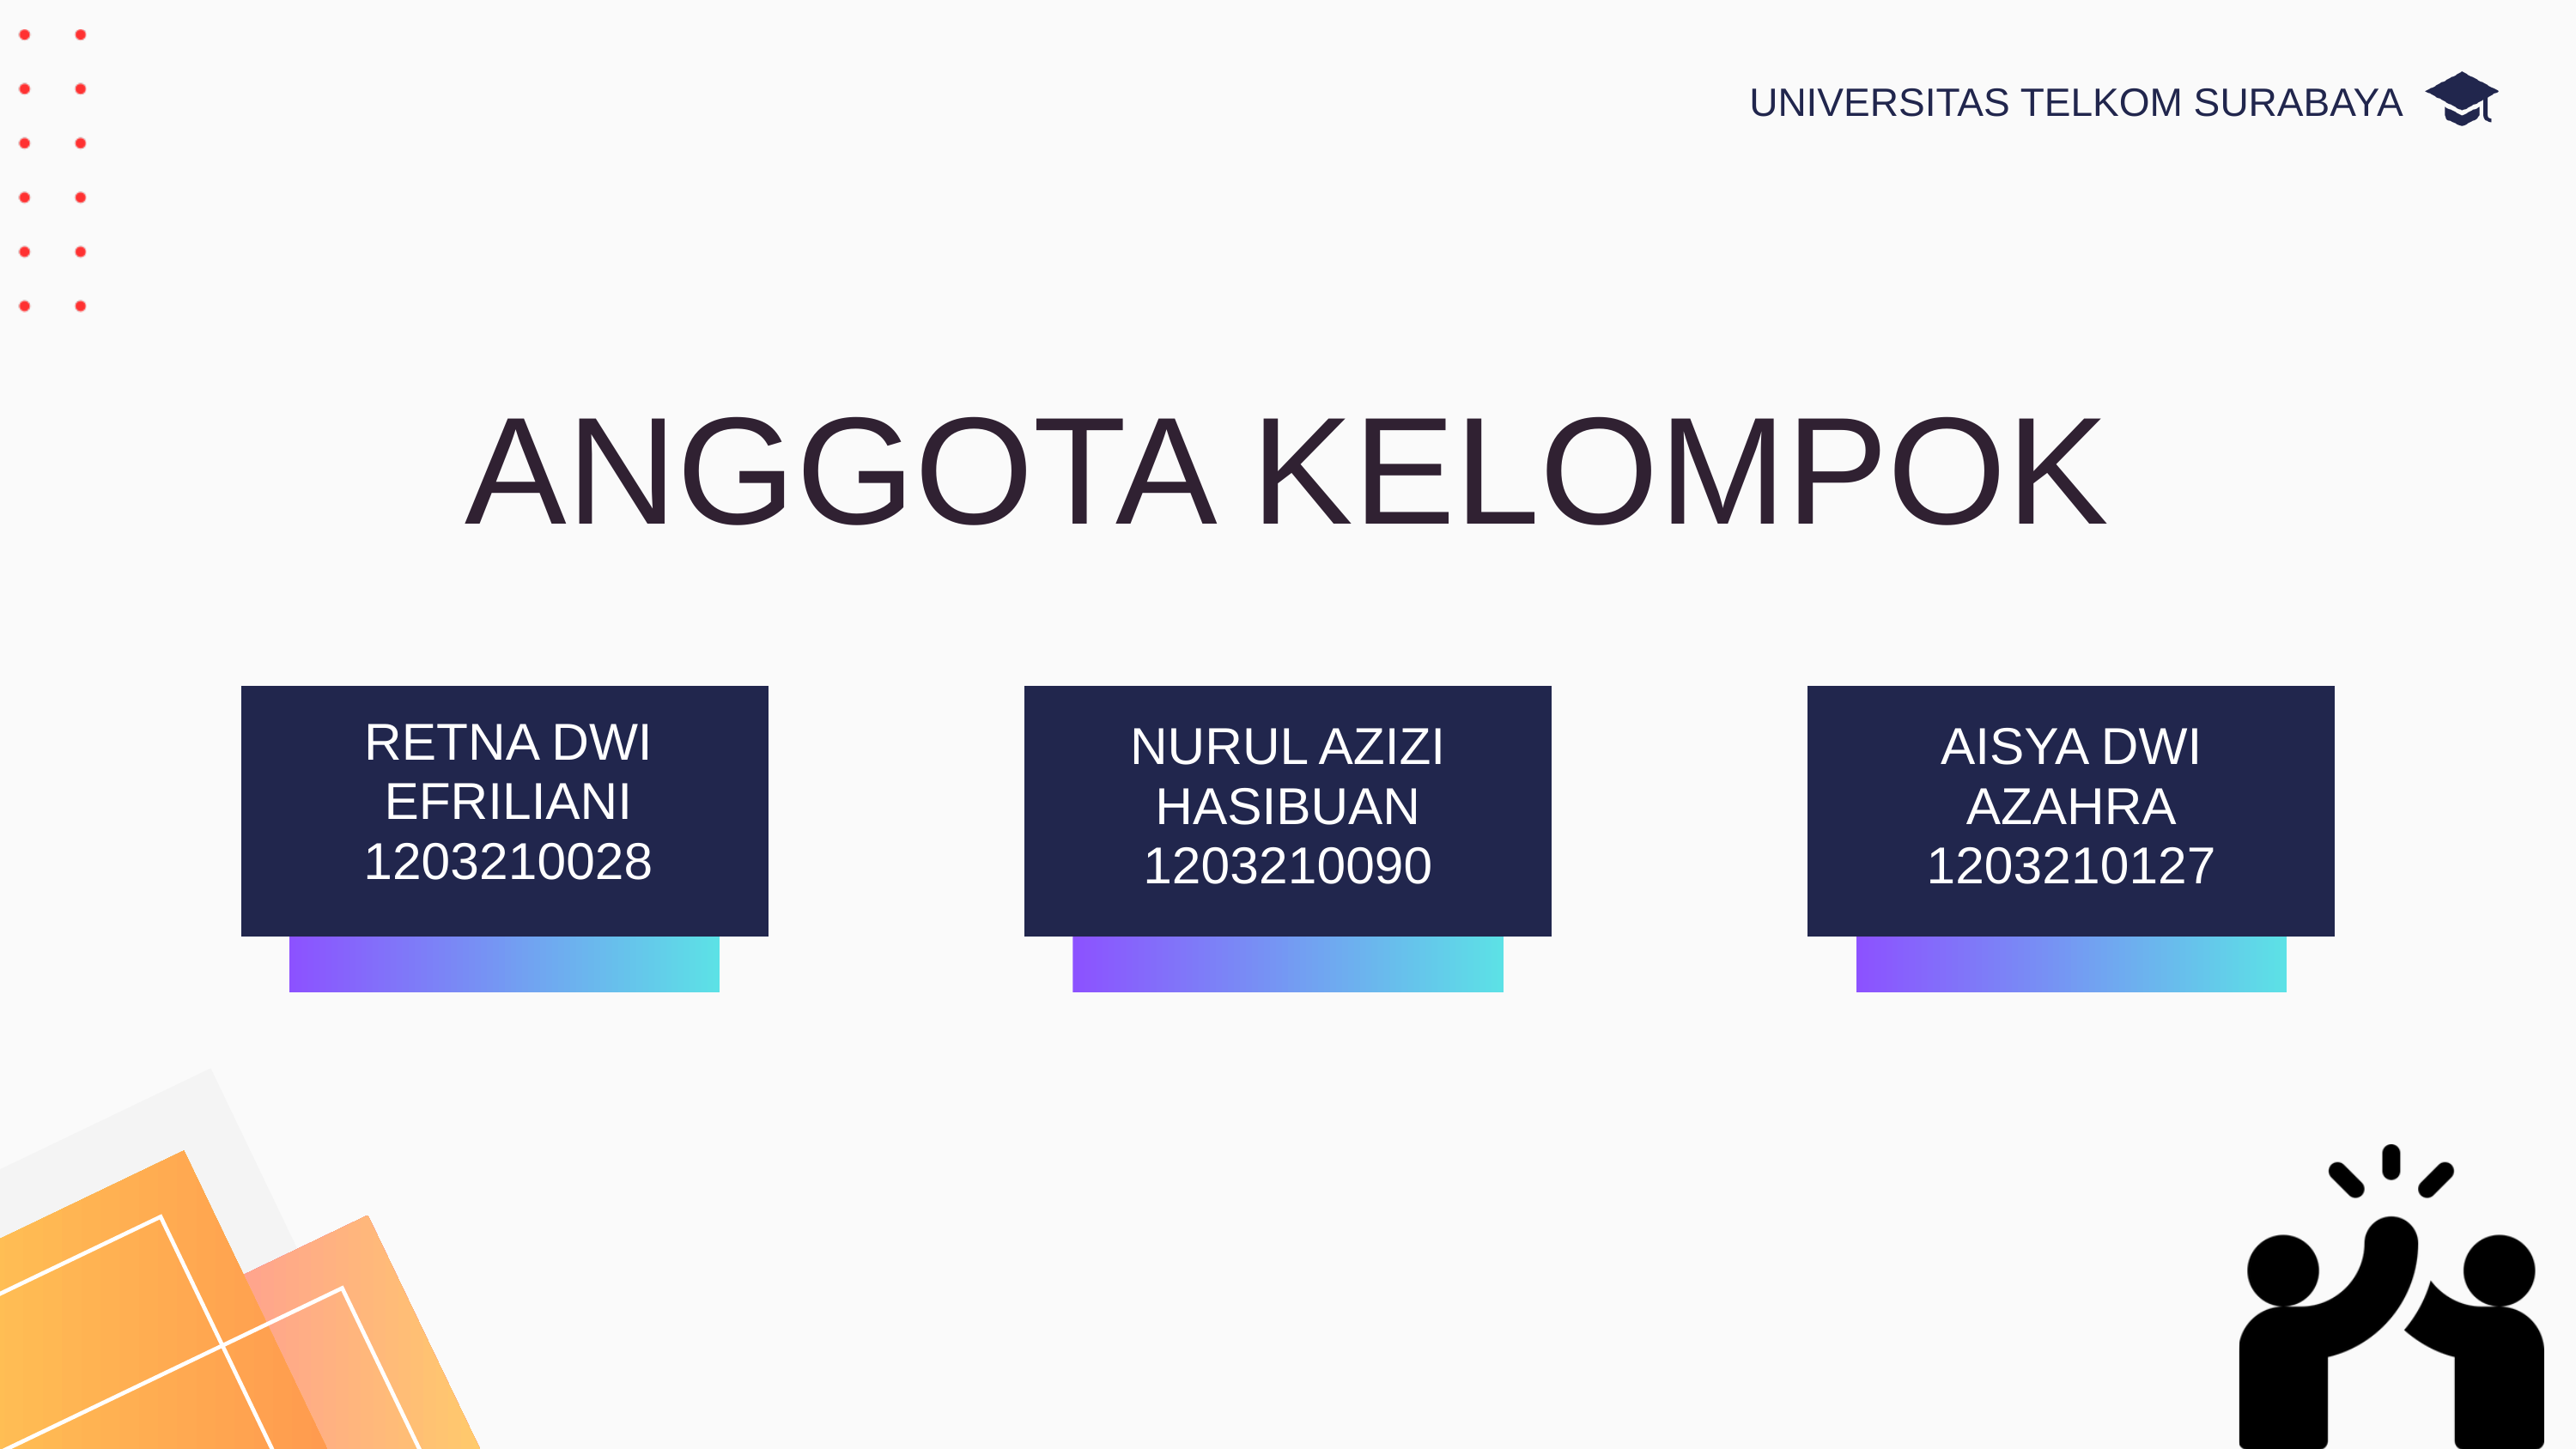

UNIVERSITAS TELKOM SURABAYA
ANGGOTA KELOMPOK

RETNA DWI EFRILIANI
1203210028

NURUL AZIZI HASIBUAN
1203210090
AISYA DWI AZAHRA
1203210127